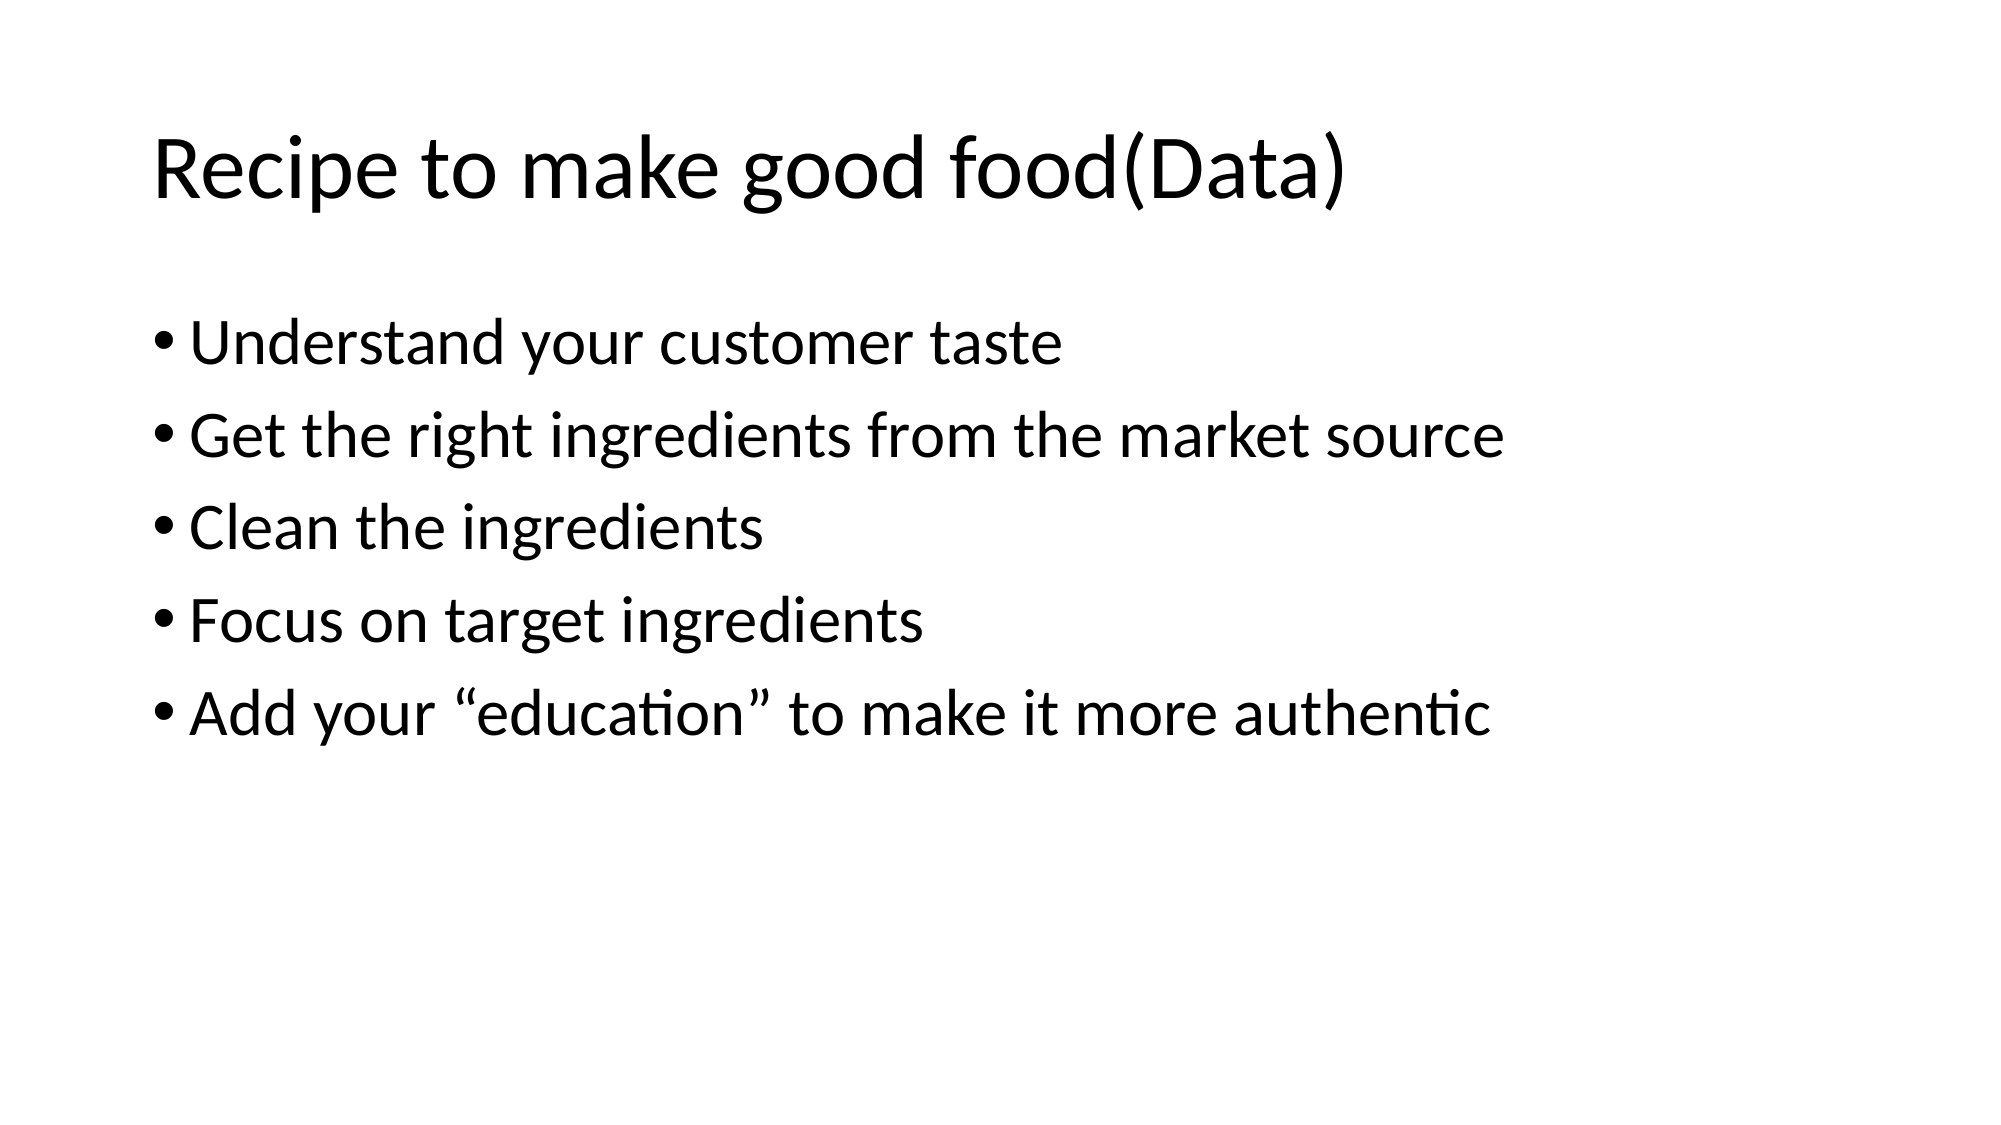

# Recipe to make good food(Data)
Understand your customer taste
Get the right ingredients from the market source
Clean the ingredients
Focus on target ingredients
Add your “education” to make it more authentic